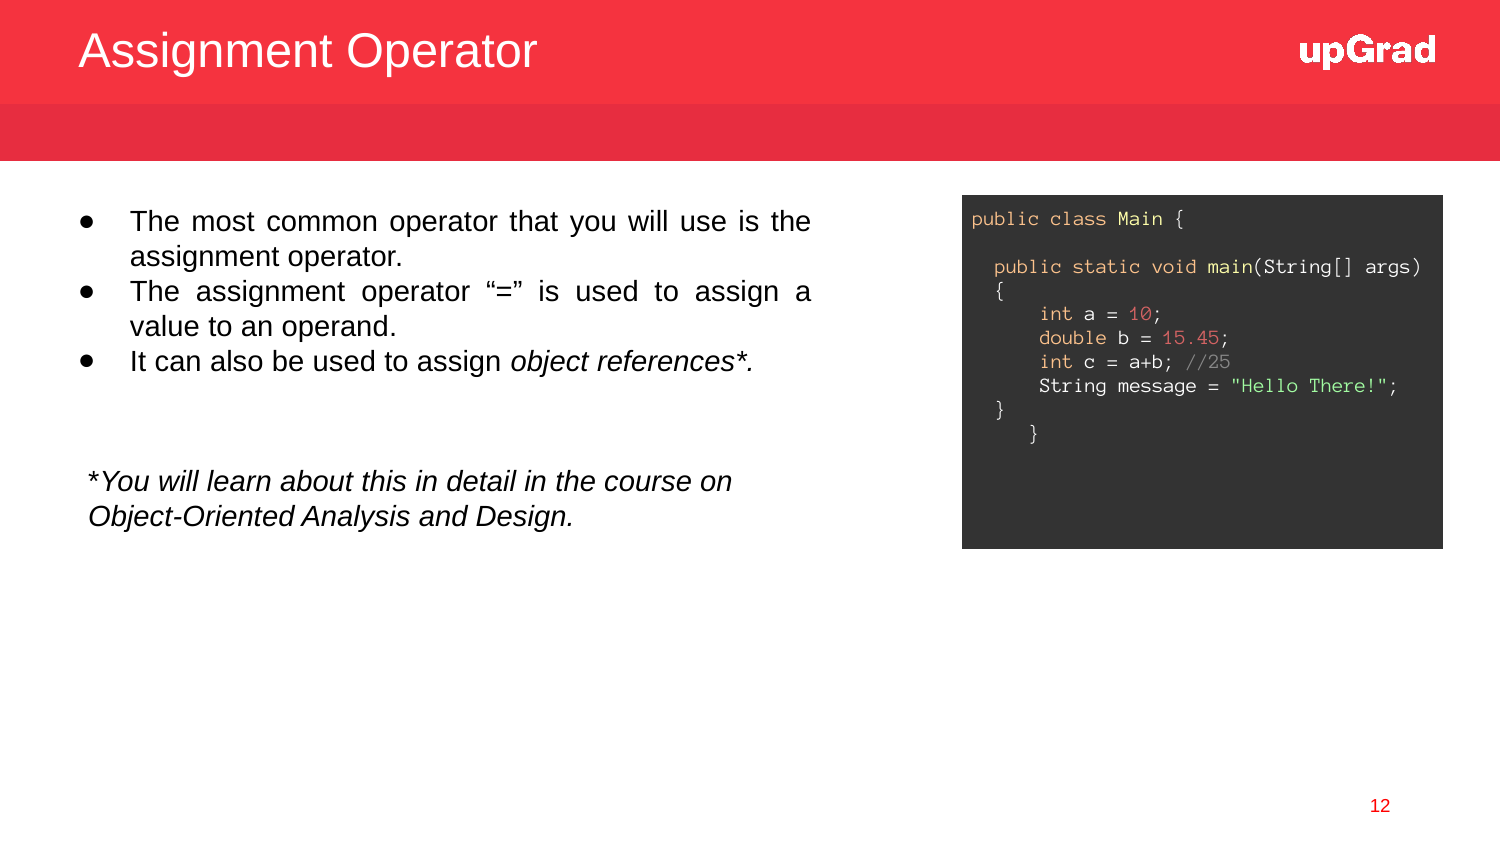

Assignment Operator

| public class Main { public static void main(String[] args) { int a = 10; double b = 15.45; int c = a+b; //25 String message = "Hello There!"; } } |
| --- |
The most common operator that you will use is the assignment operator.
The assignment operator “=” is used to assign a value to an operand.
It can also be used to assign object references*.

*You will learn about this in detail in the course on Object-Oriented Analysis and Design.
12